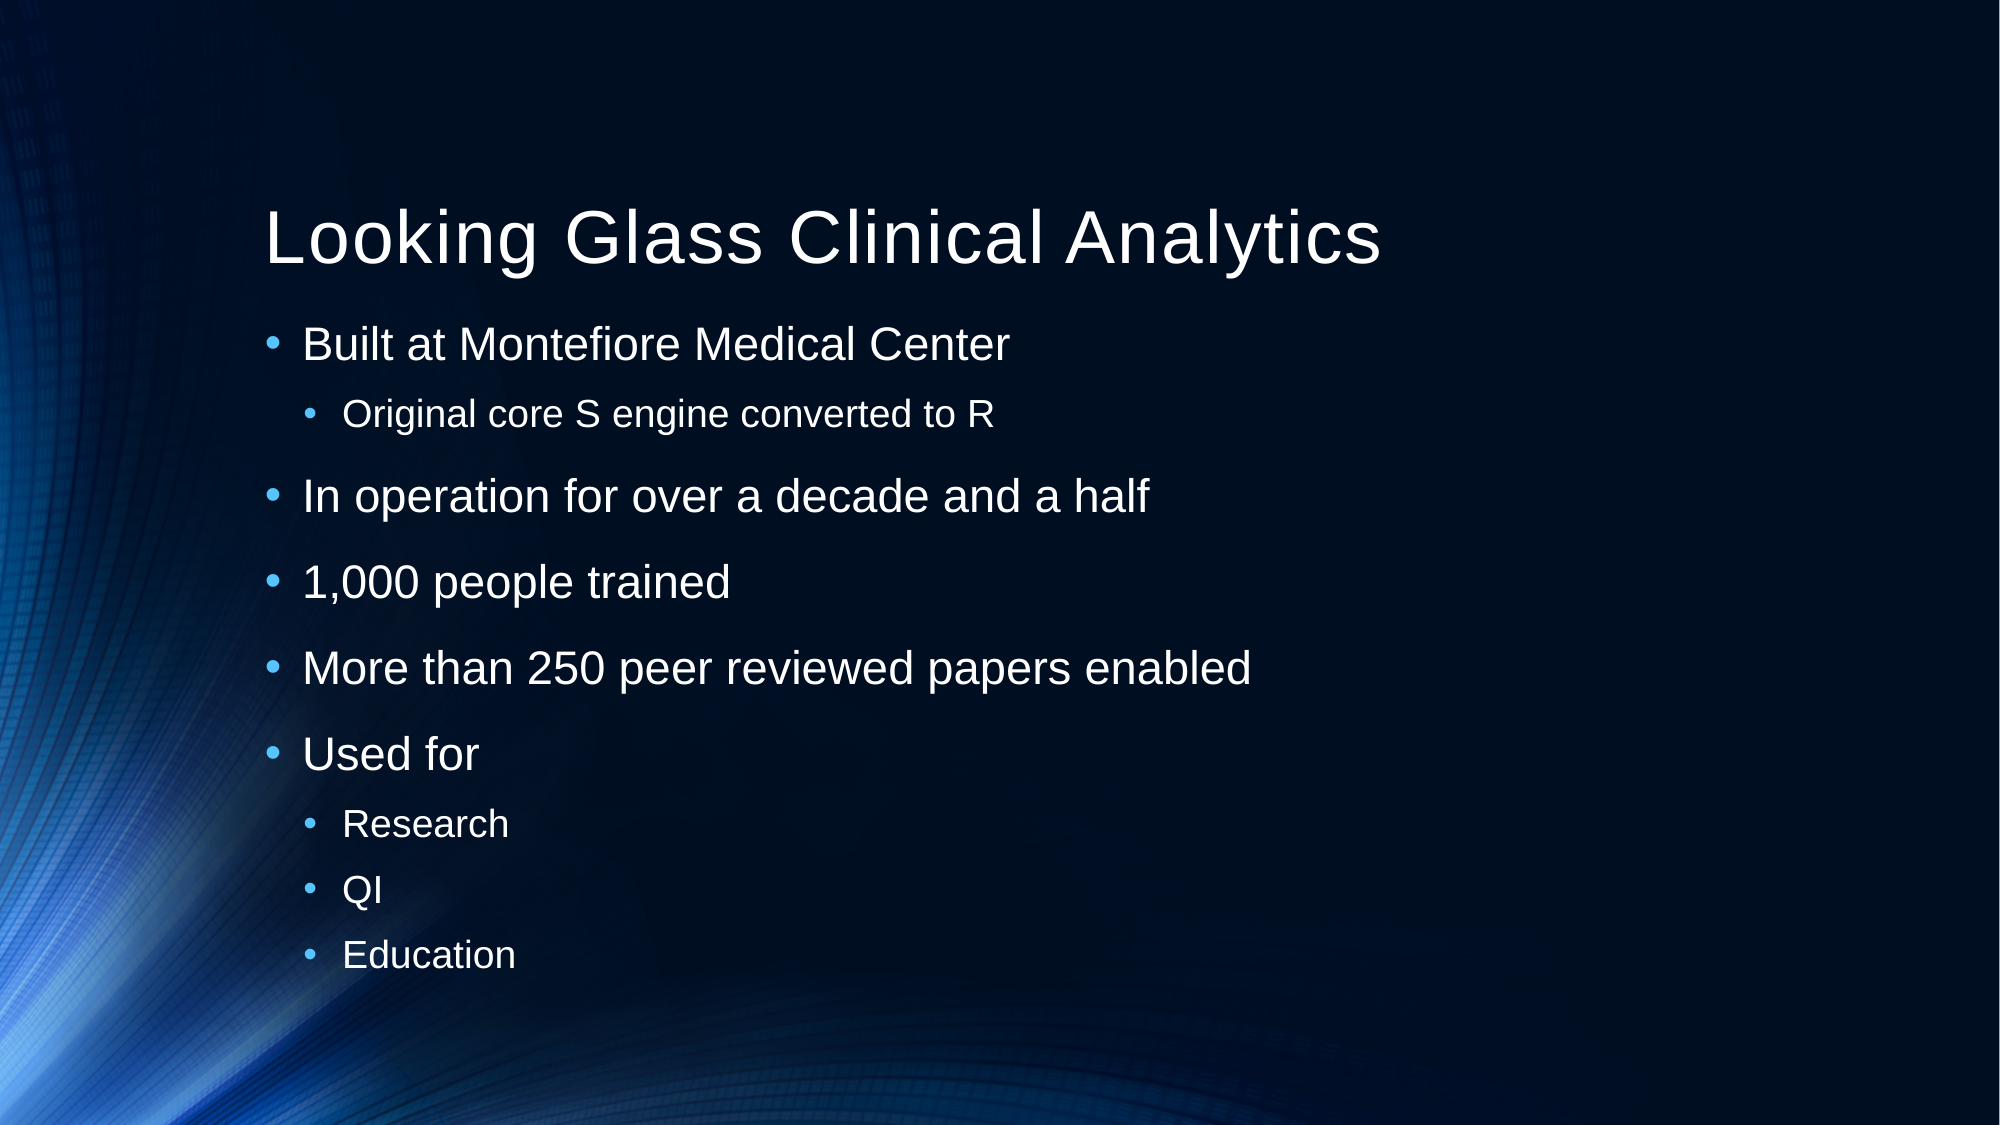

# Looking Glass Clinical Analytics
Built at Montefiore Medical Center
Original core S engine converted to R
In operation for over a decade and a half
1,000 people trained
More than 250 peer reviewed papers enabled
Used for
Research
QI
Education